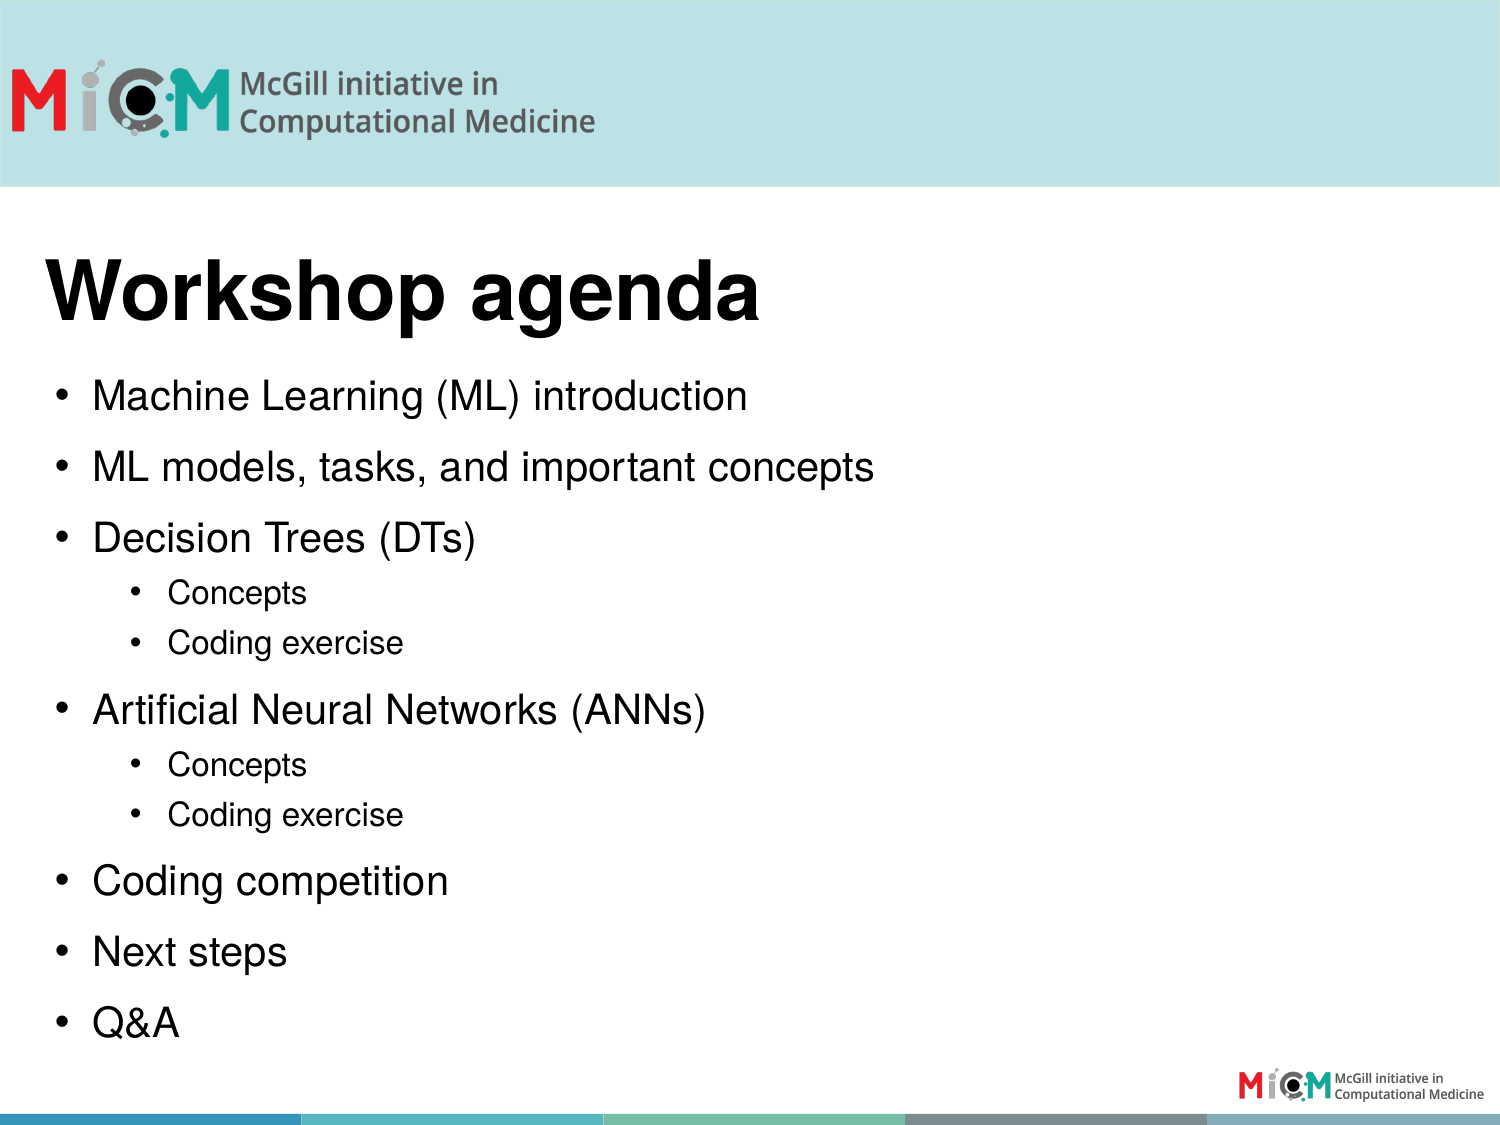

Workshop agenda
Machine Learning (ML) introduction
ML models, tasks, and important concepts
Decision Trees (DTs)
Concepts
Coding exercise
Artificial Neural Networks (ANNs)
Concepts
Coding exercise
Coding competition
Next steps
Q&A